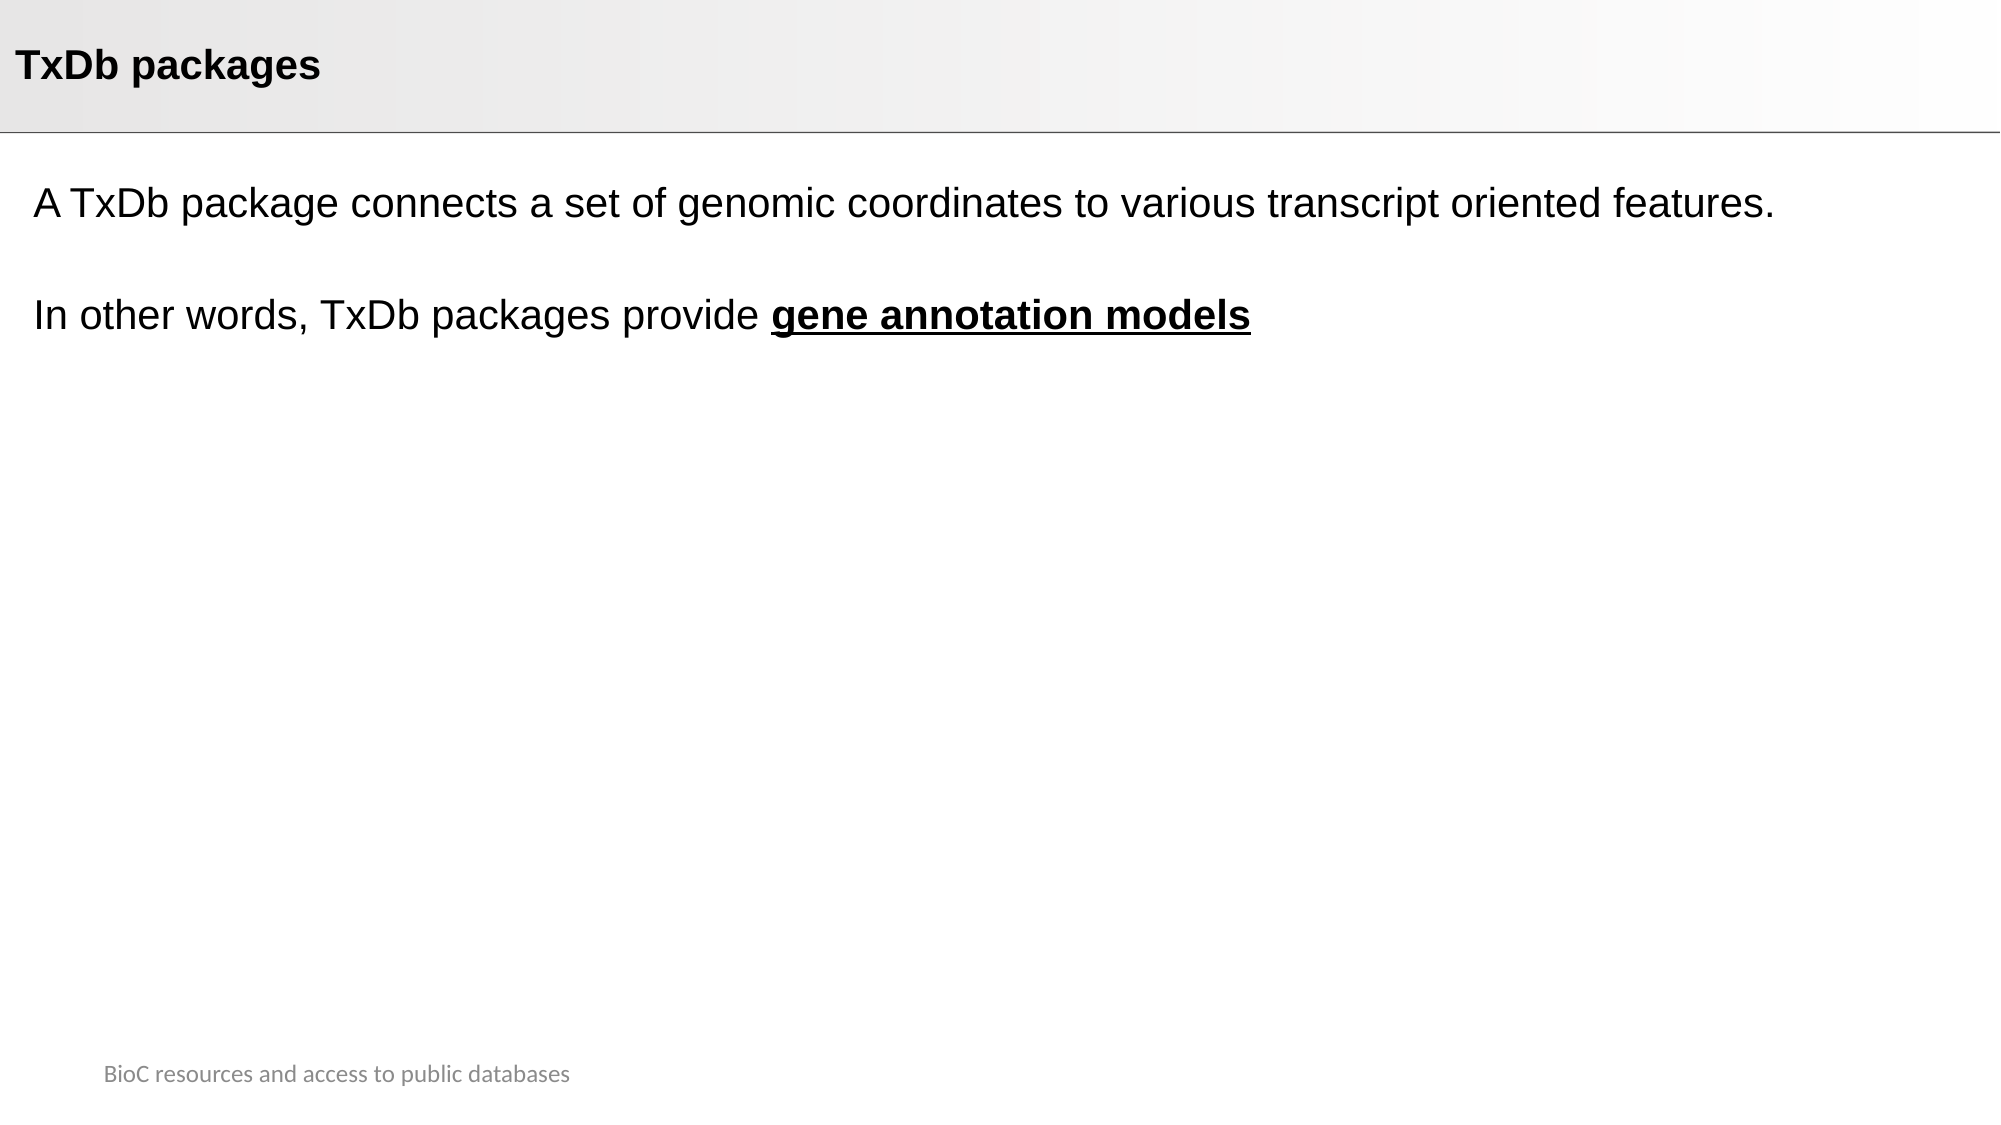

# TxDb packages
A TxDb package connects a set of genomic coordinates to various transcript oriented features.
In other words, TxDb packages provide gene annotation models
BioC resources and access to public databases